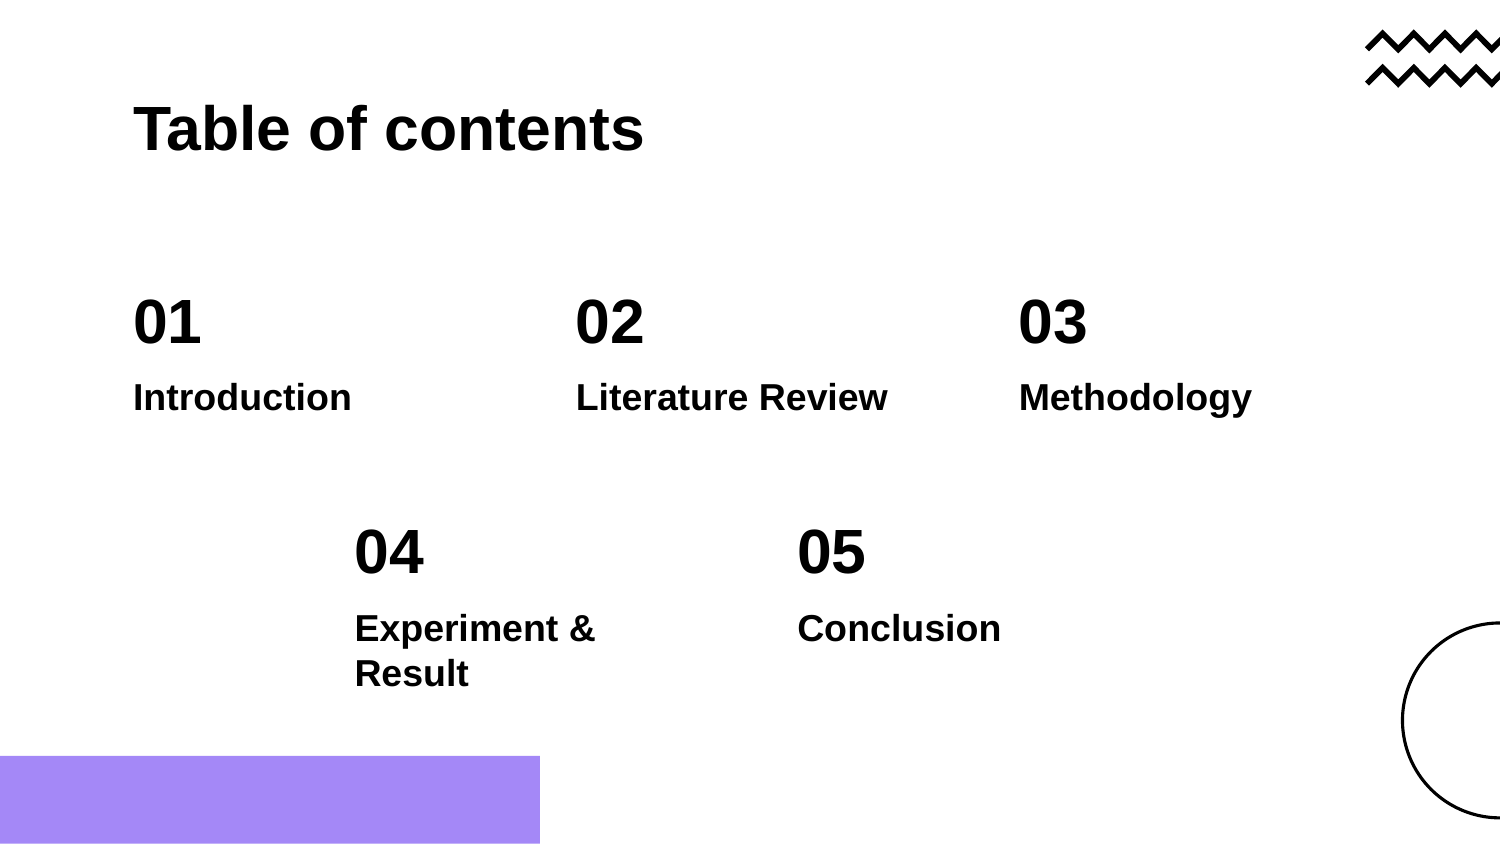

# Table of contents
01
02
03
Introduction
Literature Review
Methodology
04
05
Experiment & Result
Conclusion